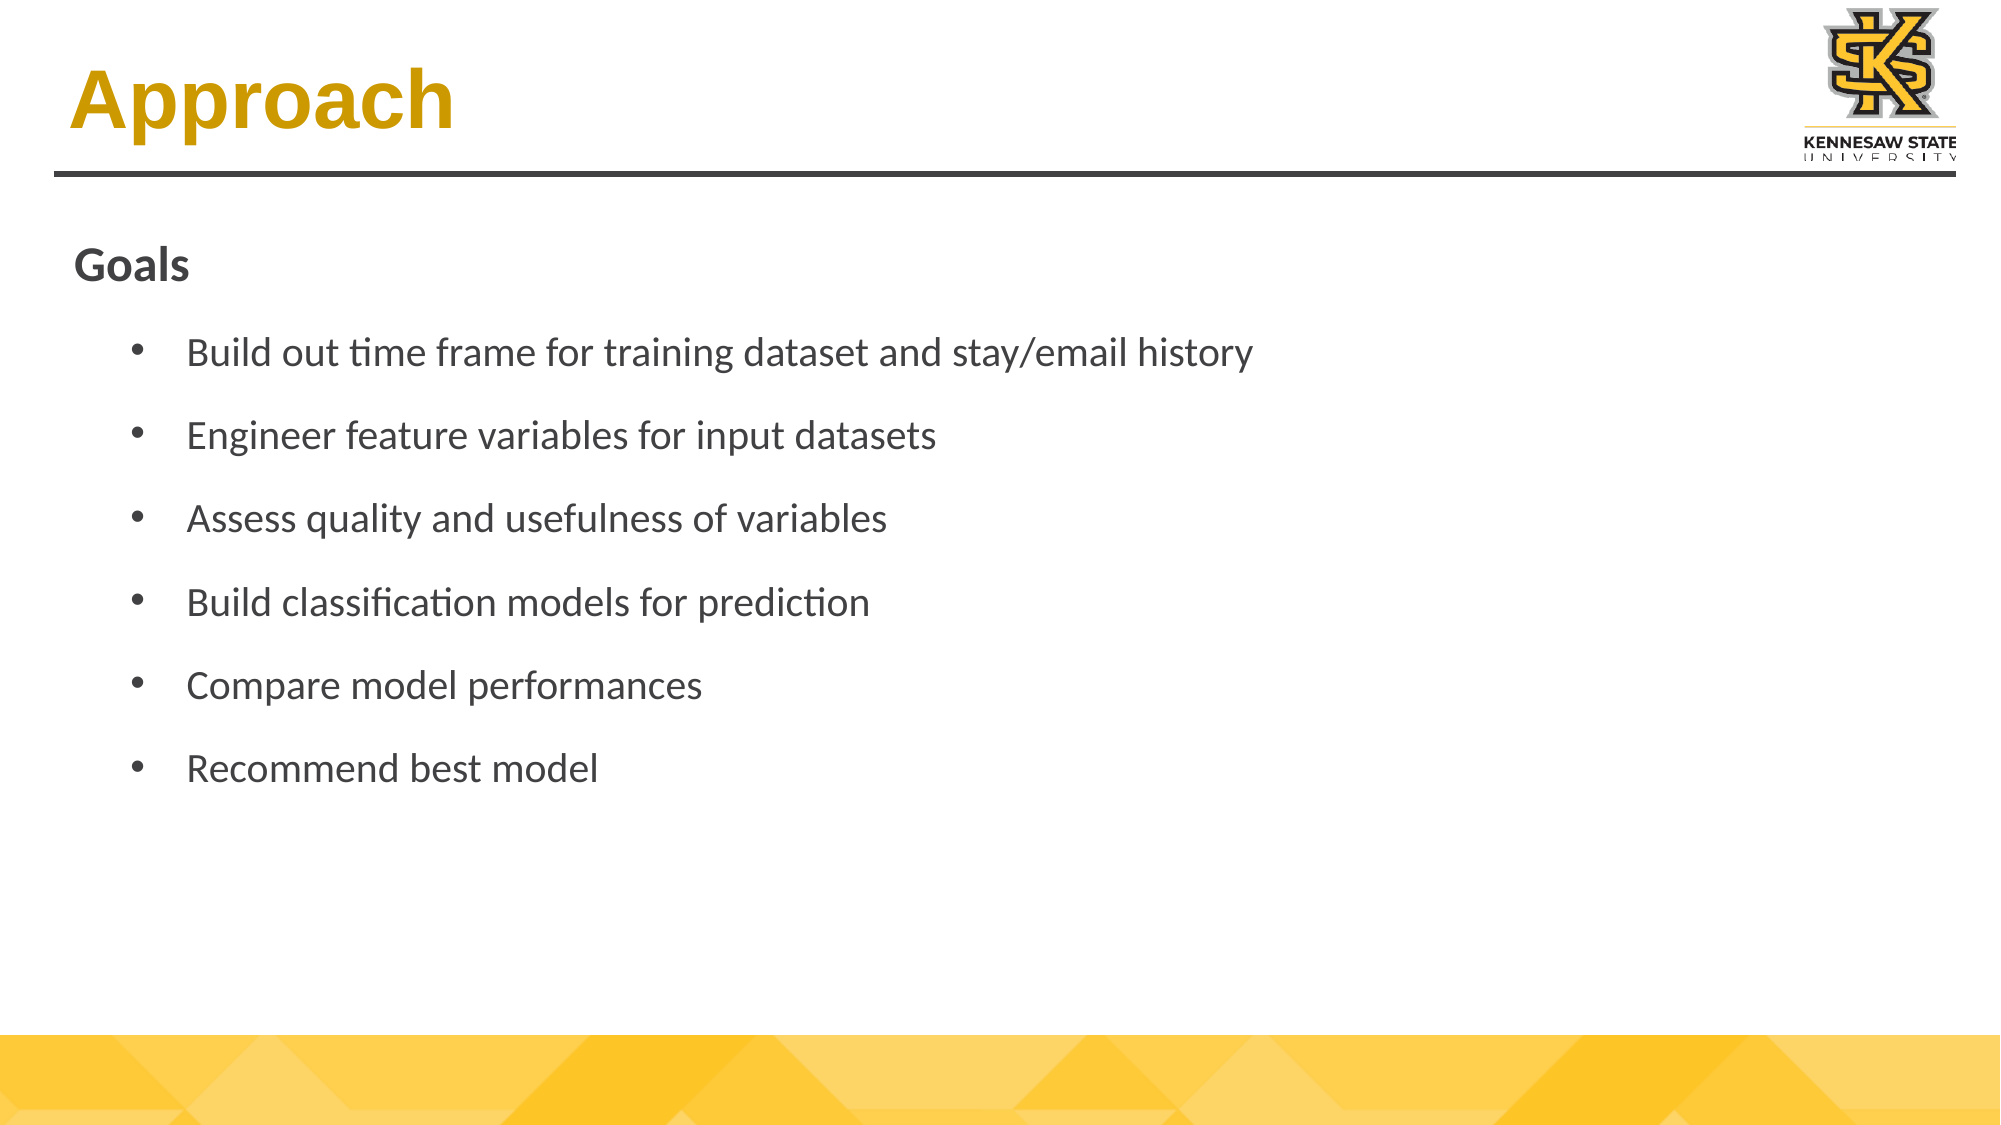

# Approach
Goals
Build out time frame for training dataset and stay/email history
Engineer feature variables for input datasets
Assess quality and usefulness of variables
Build classification models for prediction
Compare model performances
Recommend best model

35